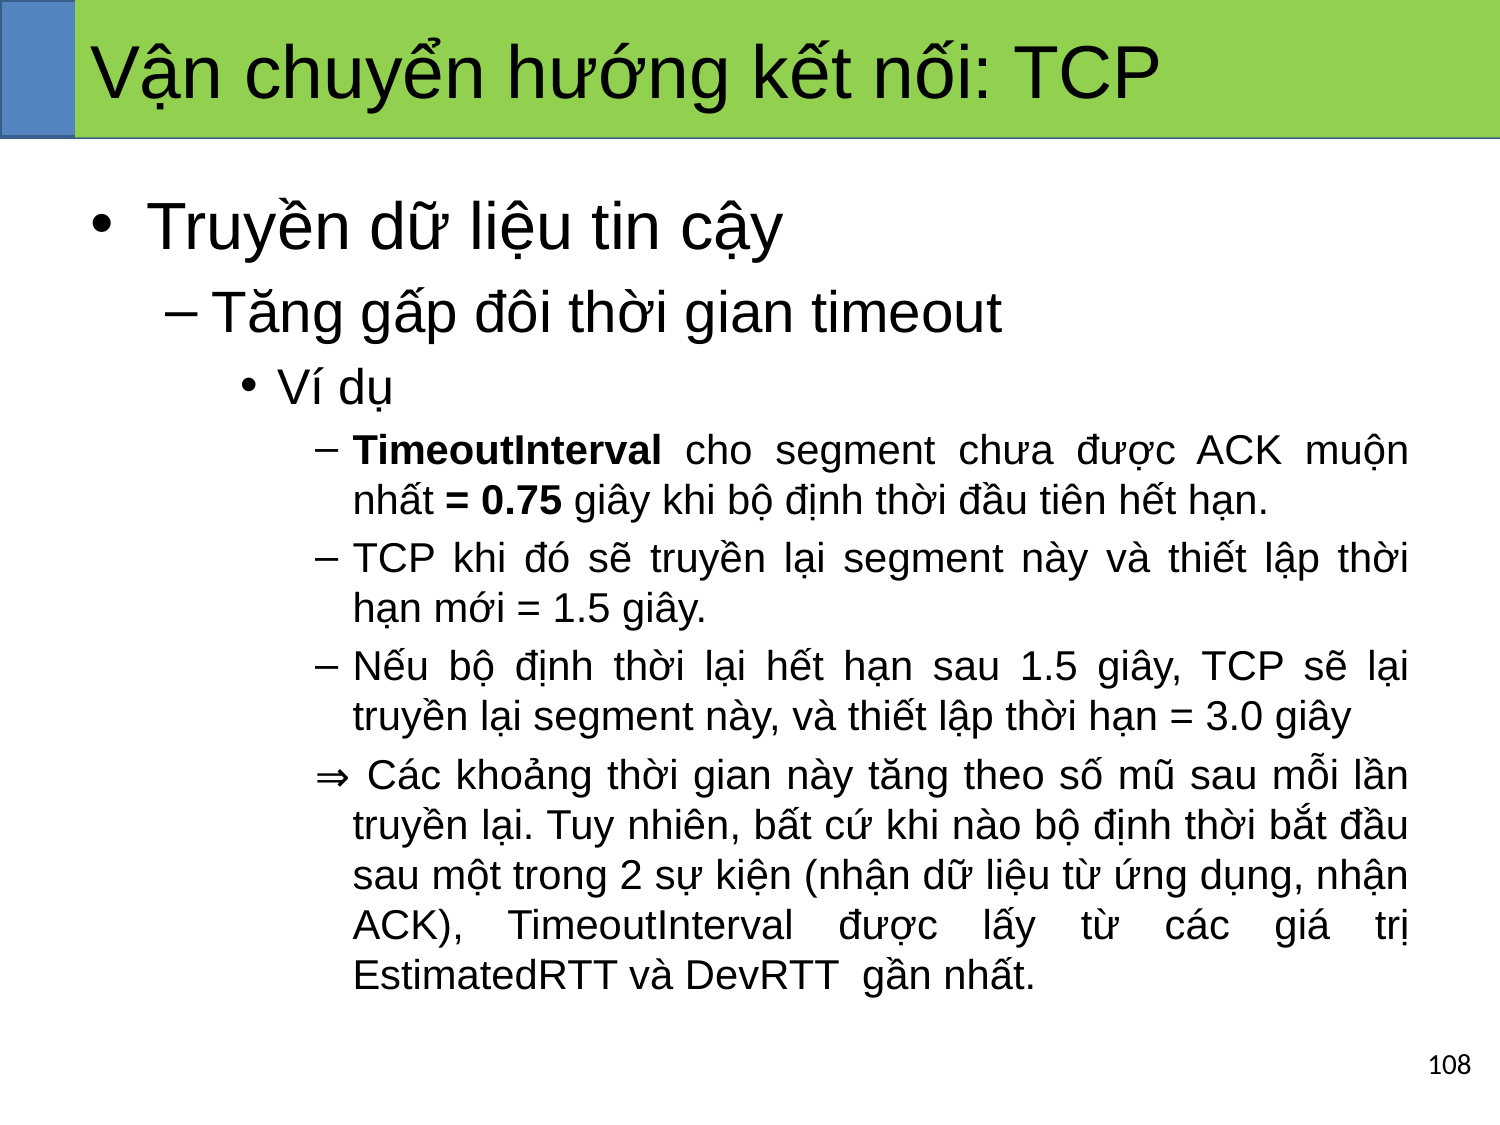

# Vận chuyển hướng kết nối: TCP
Truyền dữ liệu tin cậy
Tăng gấp đôi thời gian timeout
Ví dụ
TimeoutInterval cho segment chưa được ACK muộn nhất = 0.75 giây khi bộ định thời đầu tiên hết hạn.
TCP khi đó sẽ truyền lại segment này và thiết lập thời hạn mới = 1.5 giây.
Nếu bộ định thời lại hết hạn sau 1.5 giây, TCP sẽ lại truyền lại segment này, và thiết lập thời hạn = 3.0 giây
 Các khoảng thời gian này tăng theo số mũ sau mỗi lần truyền lại. Tuy nhiên, bất cứ khi nào bộ định thời bắt đầu sau một trong 2 sự kiện (nhận dữ liệu từ ứng dụng, nhận ACK), TimeoutInterval được lấy từ các giá trị EstimatedRTT và DevRTT  gần nhất.

108